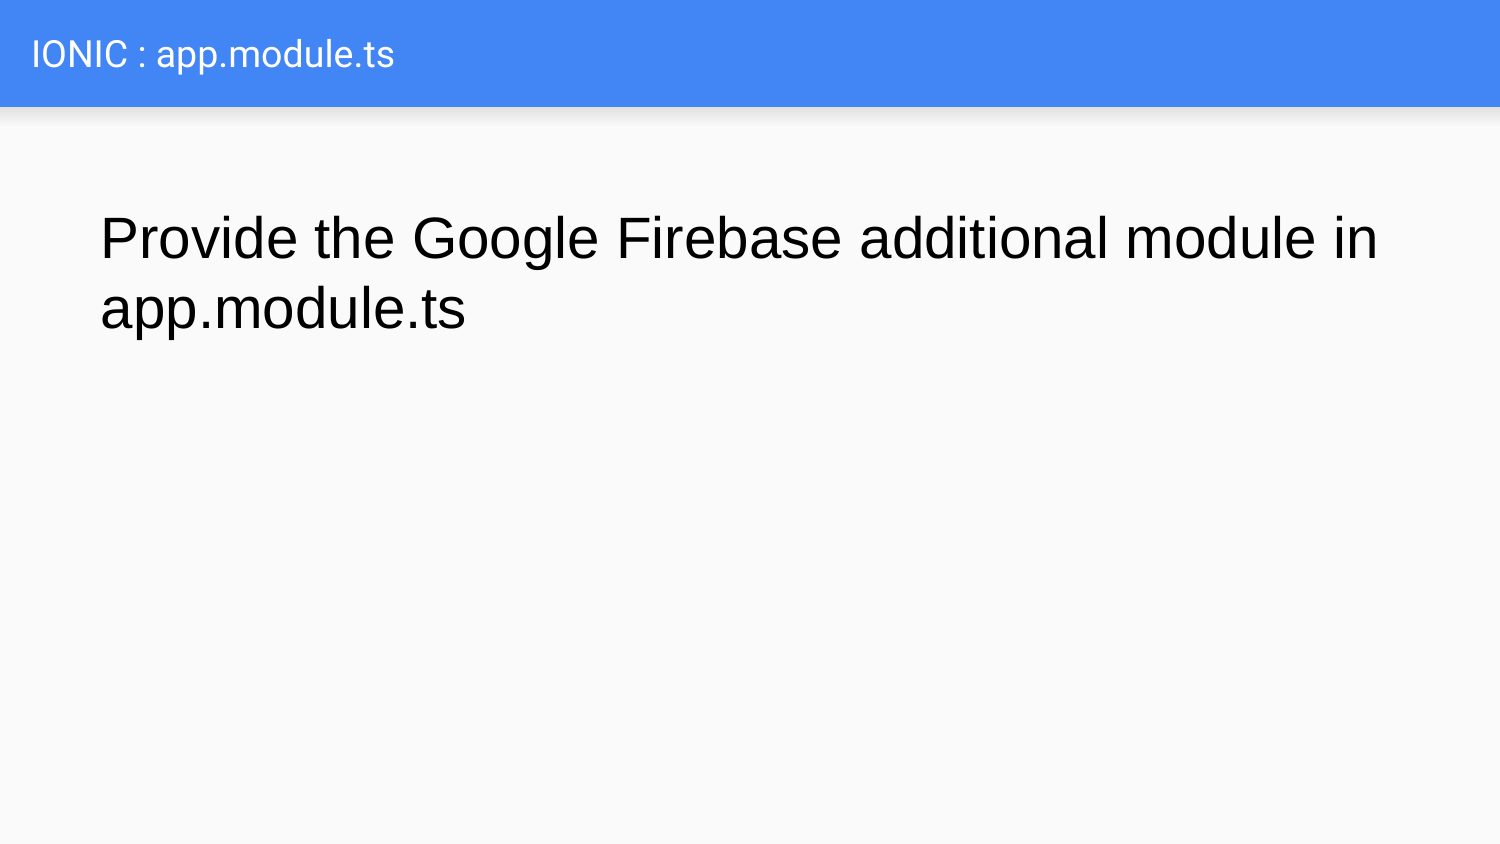

# IONIC : app.module.ts
Provide the Google Firebase additional module in app.module.ts